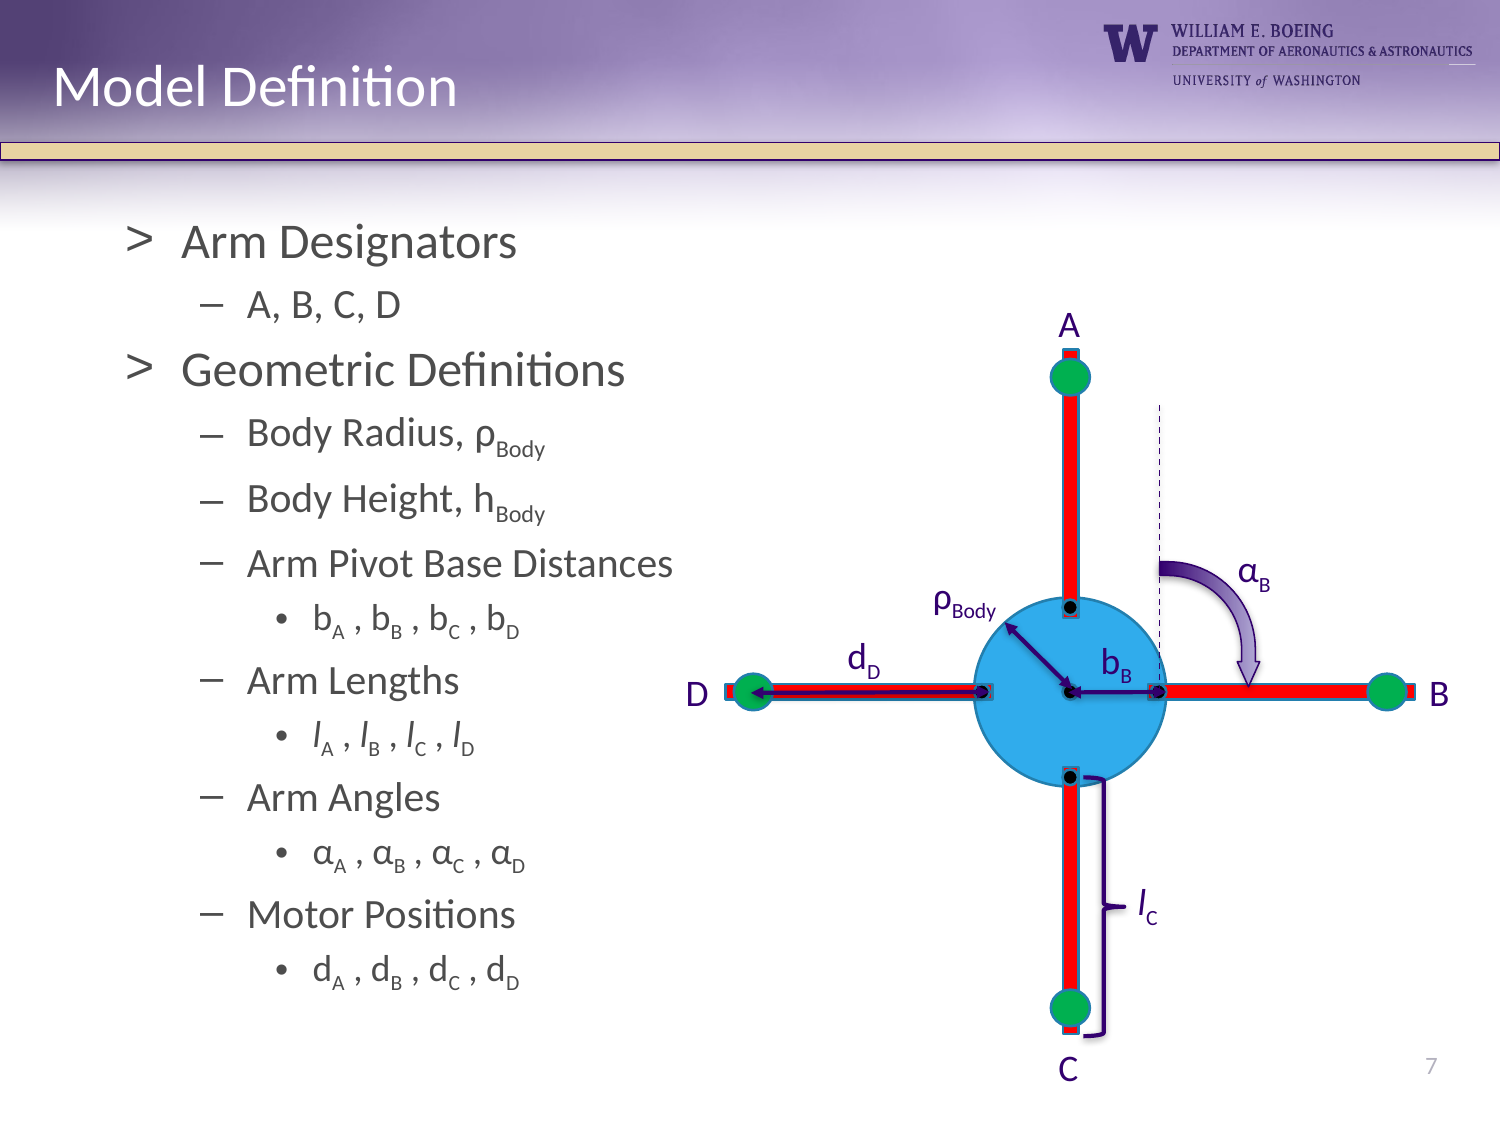

Model Definition
Arm Designators
A, B, C, D
Geometric Definitions
Body Radius, ρBody
Body Height, hBody
Arm Pivot Base Distances
bA , bB , bC , bD
Arm Lengths
lA , lB , lC , lD
Arm Angles
αA , αB , αC , αD
Motor Positions
dA , dB , dC , dD

A

αB
ρBody

dD

bB
D
B

lC

7
C